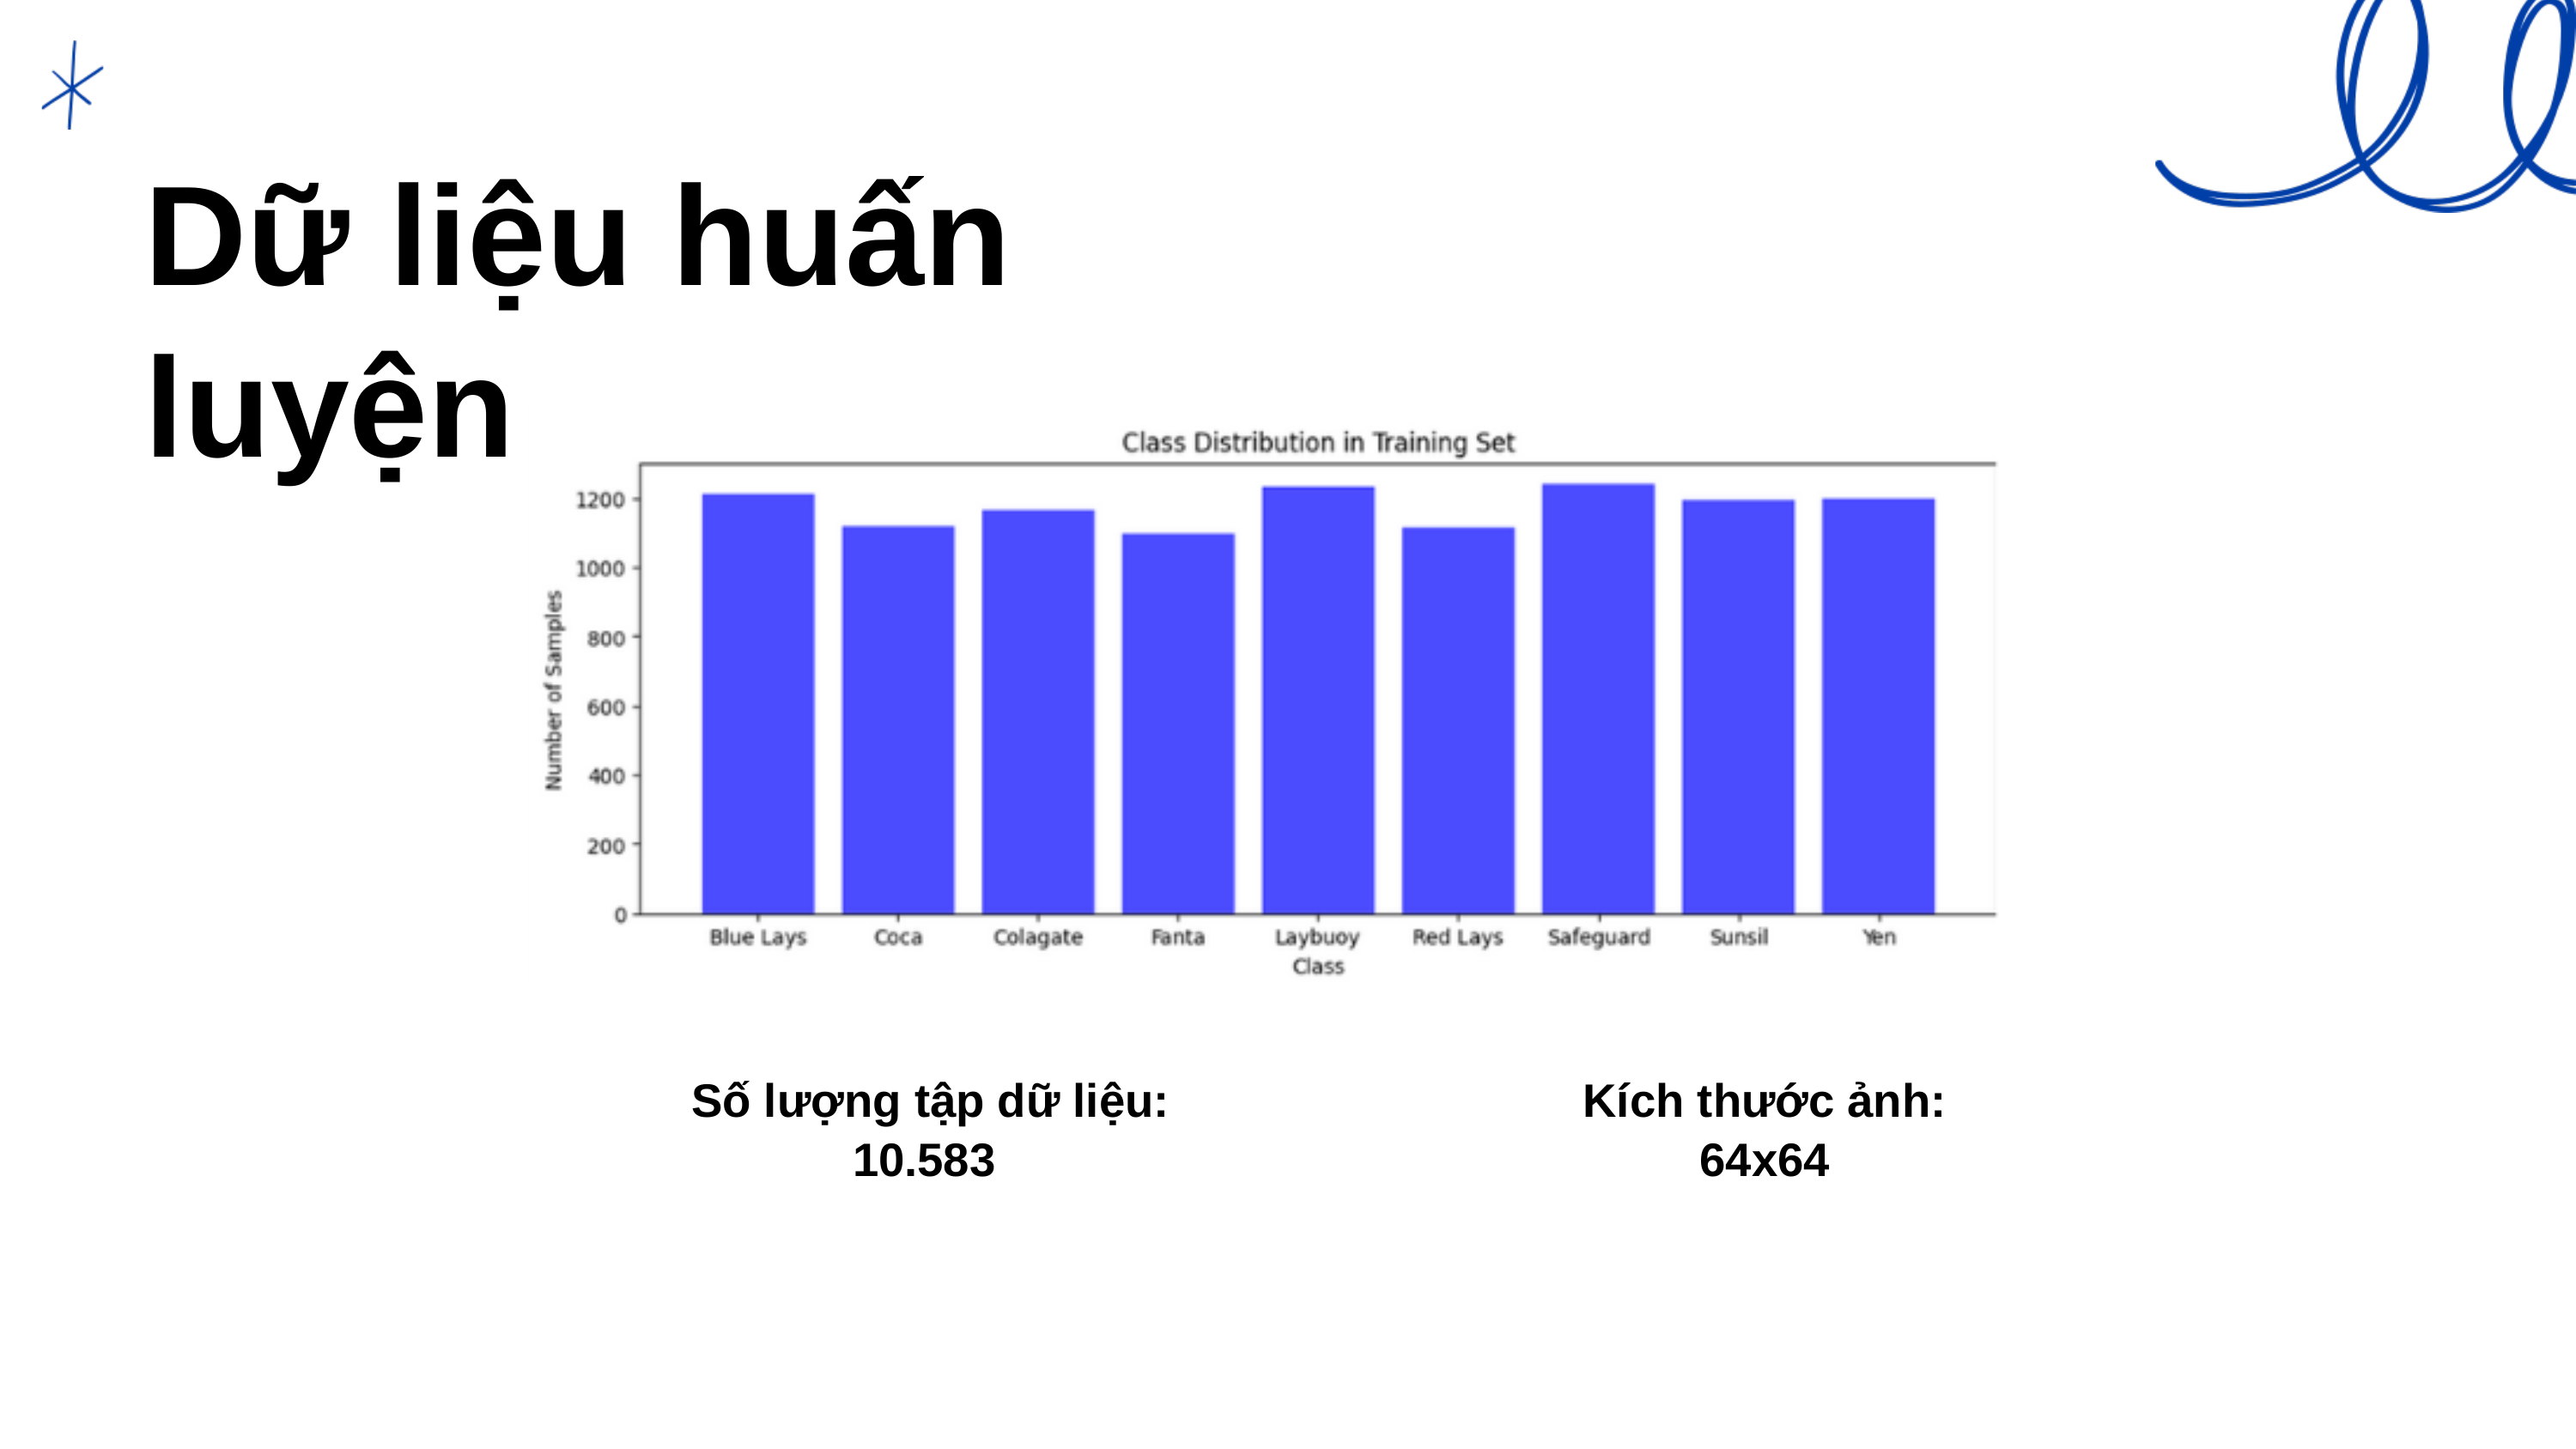

Dữ liệu huấn luyện

Số lượng tập dữ liệu: 10.583
Kích thước ảnh: 64x64